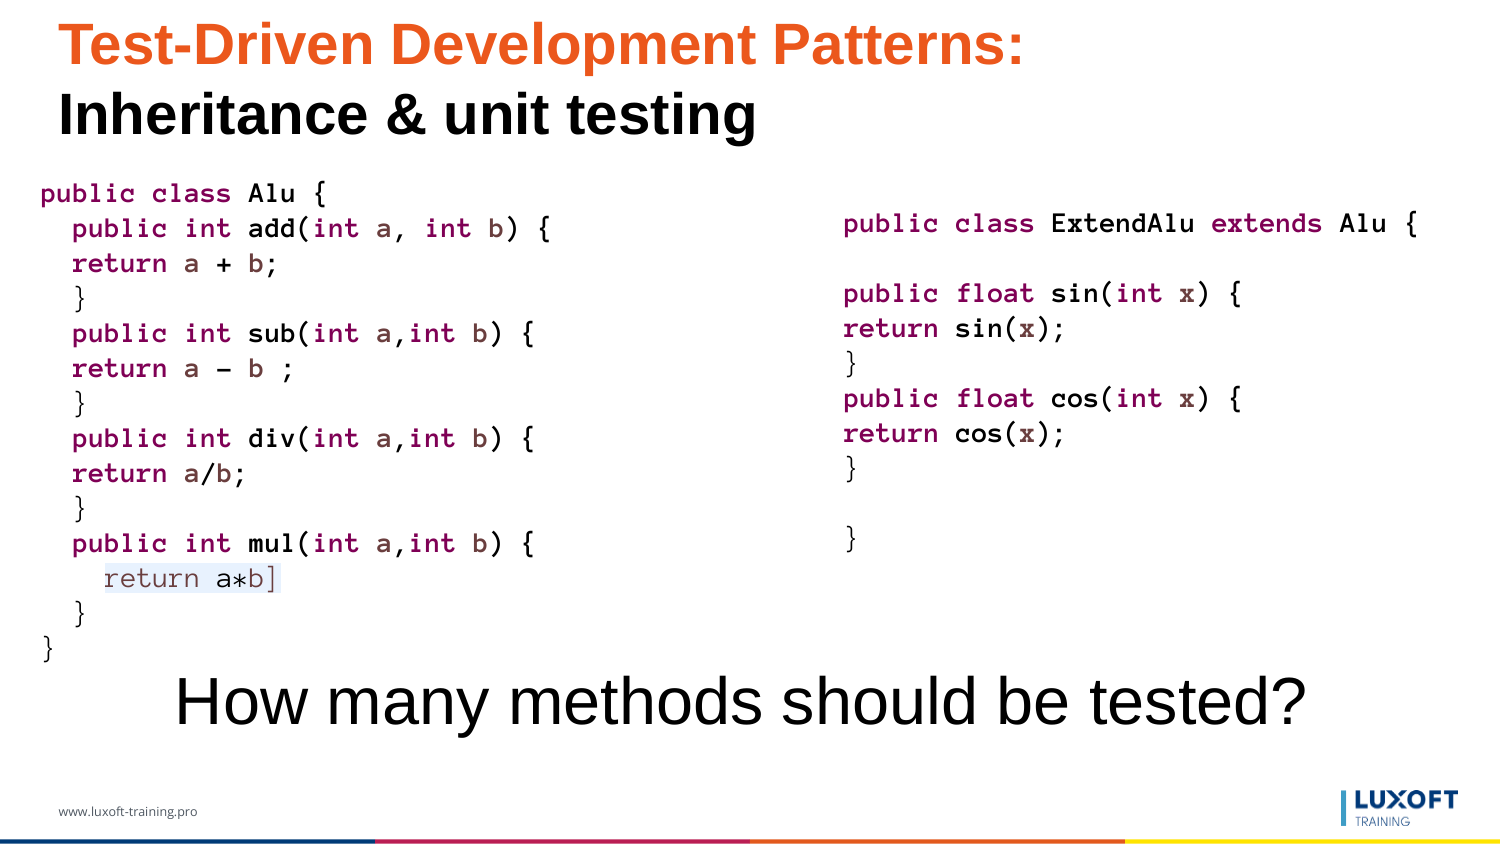

# Test-Driven Development Patterns: Inheritance & unit testing
public class Alu {
  public int add(int a, int b) {
  return a + b;
  }
  public int sub(int a,int b) {
  return a - b ;
  }
  public int div(int a,int b) {
  return a/b;
  }
  public int mul(int a,int b) {
    return a*b]
  }
}
public class ExtendAlu extends Alu {

public float sin(int x) {
return sin(x);
}
public float cos(int x) {
return cos(x);
}

}
How many methods should be tested?